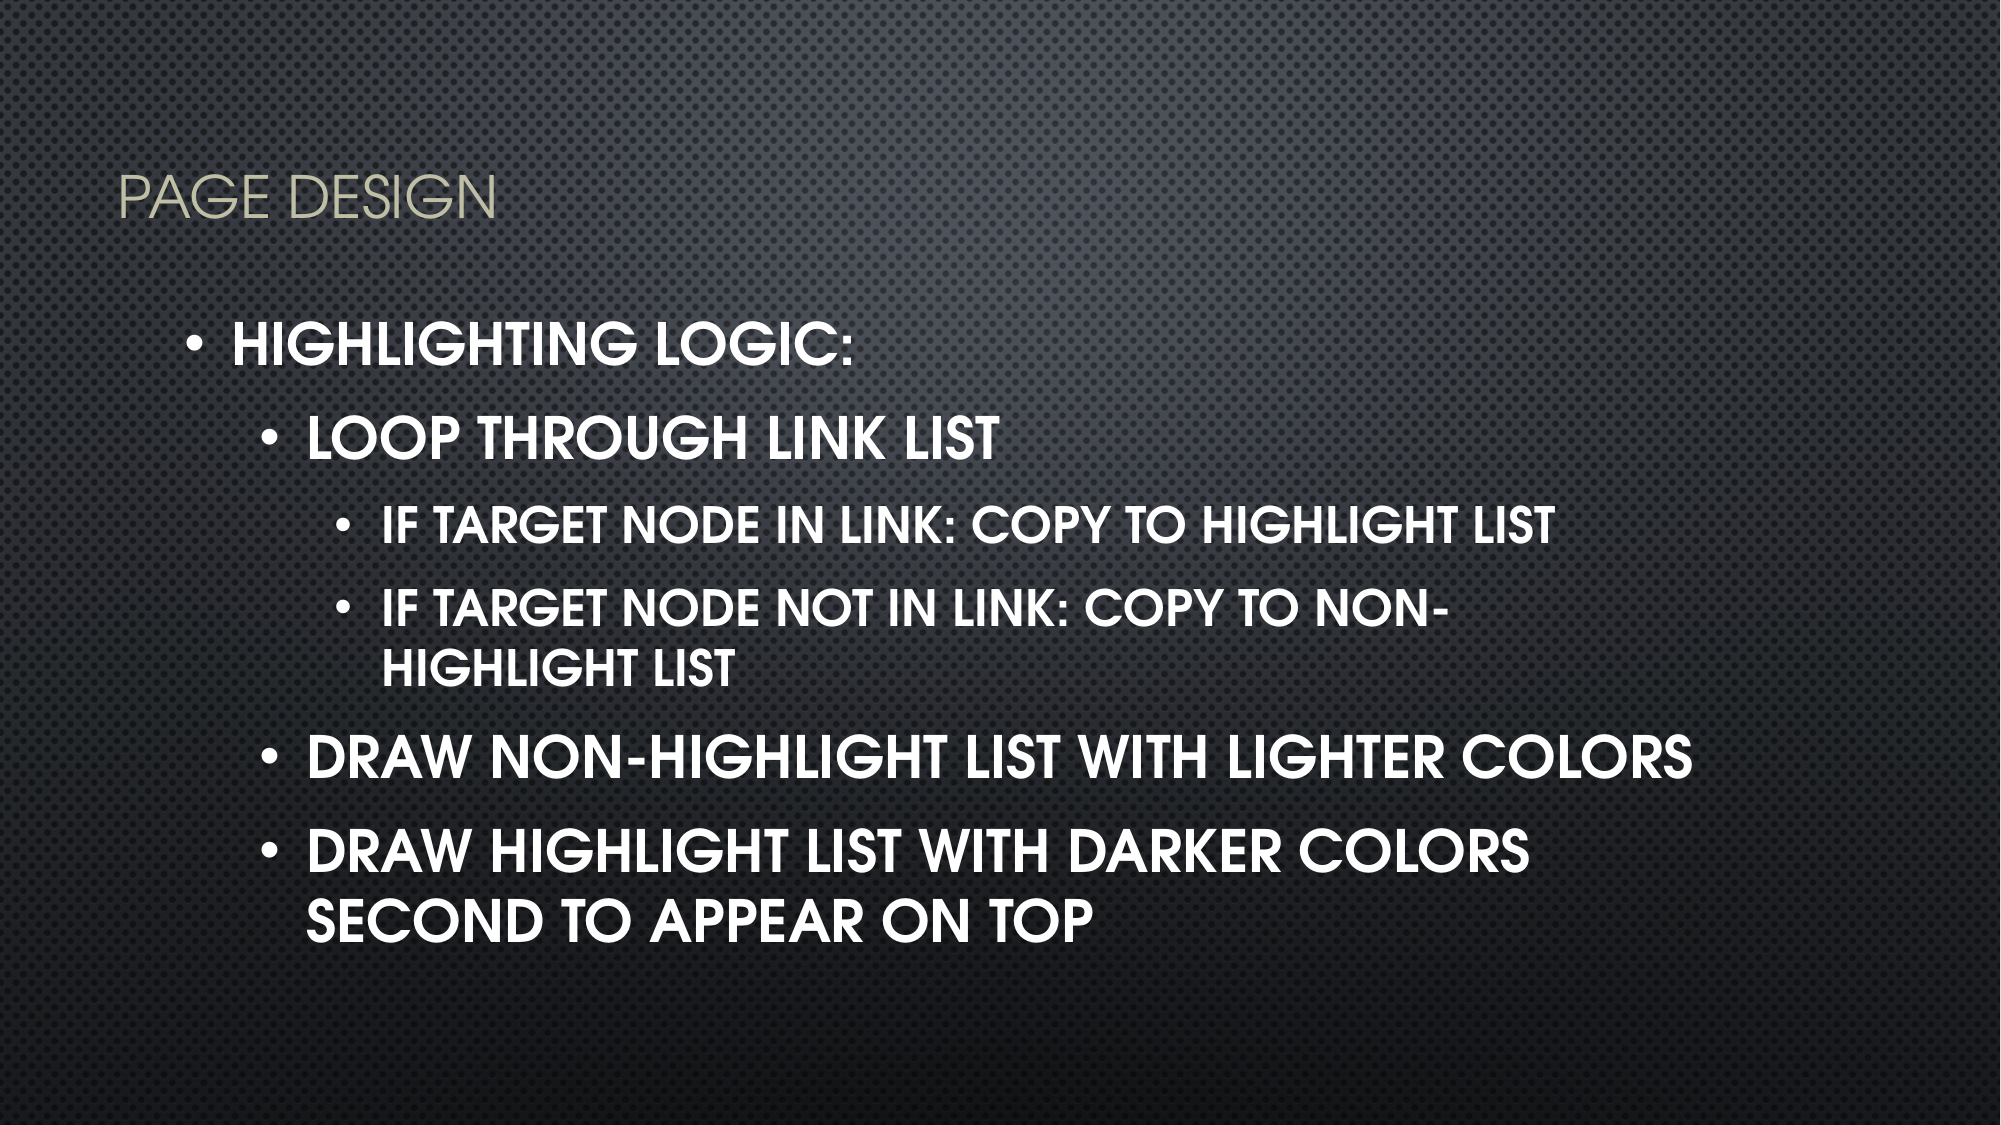

# Page Design
Highlighting Logic:
Loop through link list
If target node in link: copy to highlight list
If target node not in link: copy to non-highlight list
Draw non-highlight list with lighter colors
Draw highlight list with darker colors second to appear on top